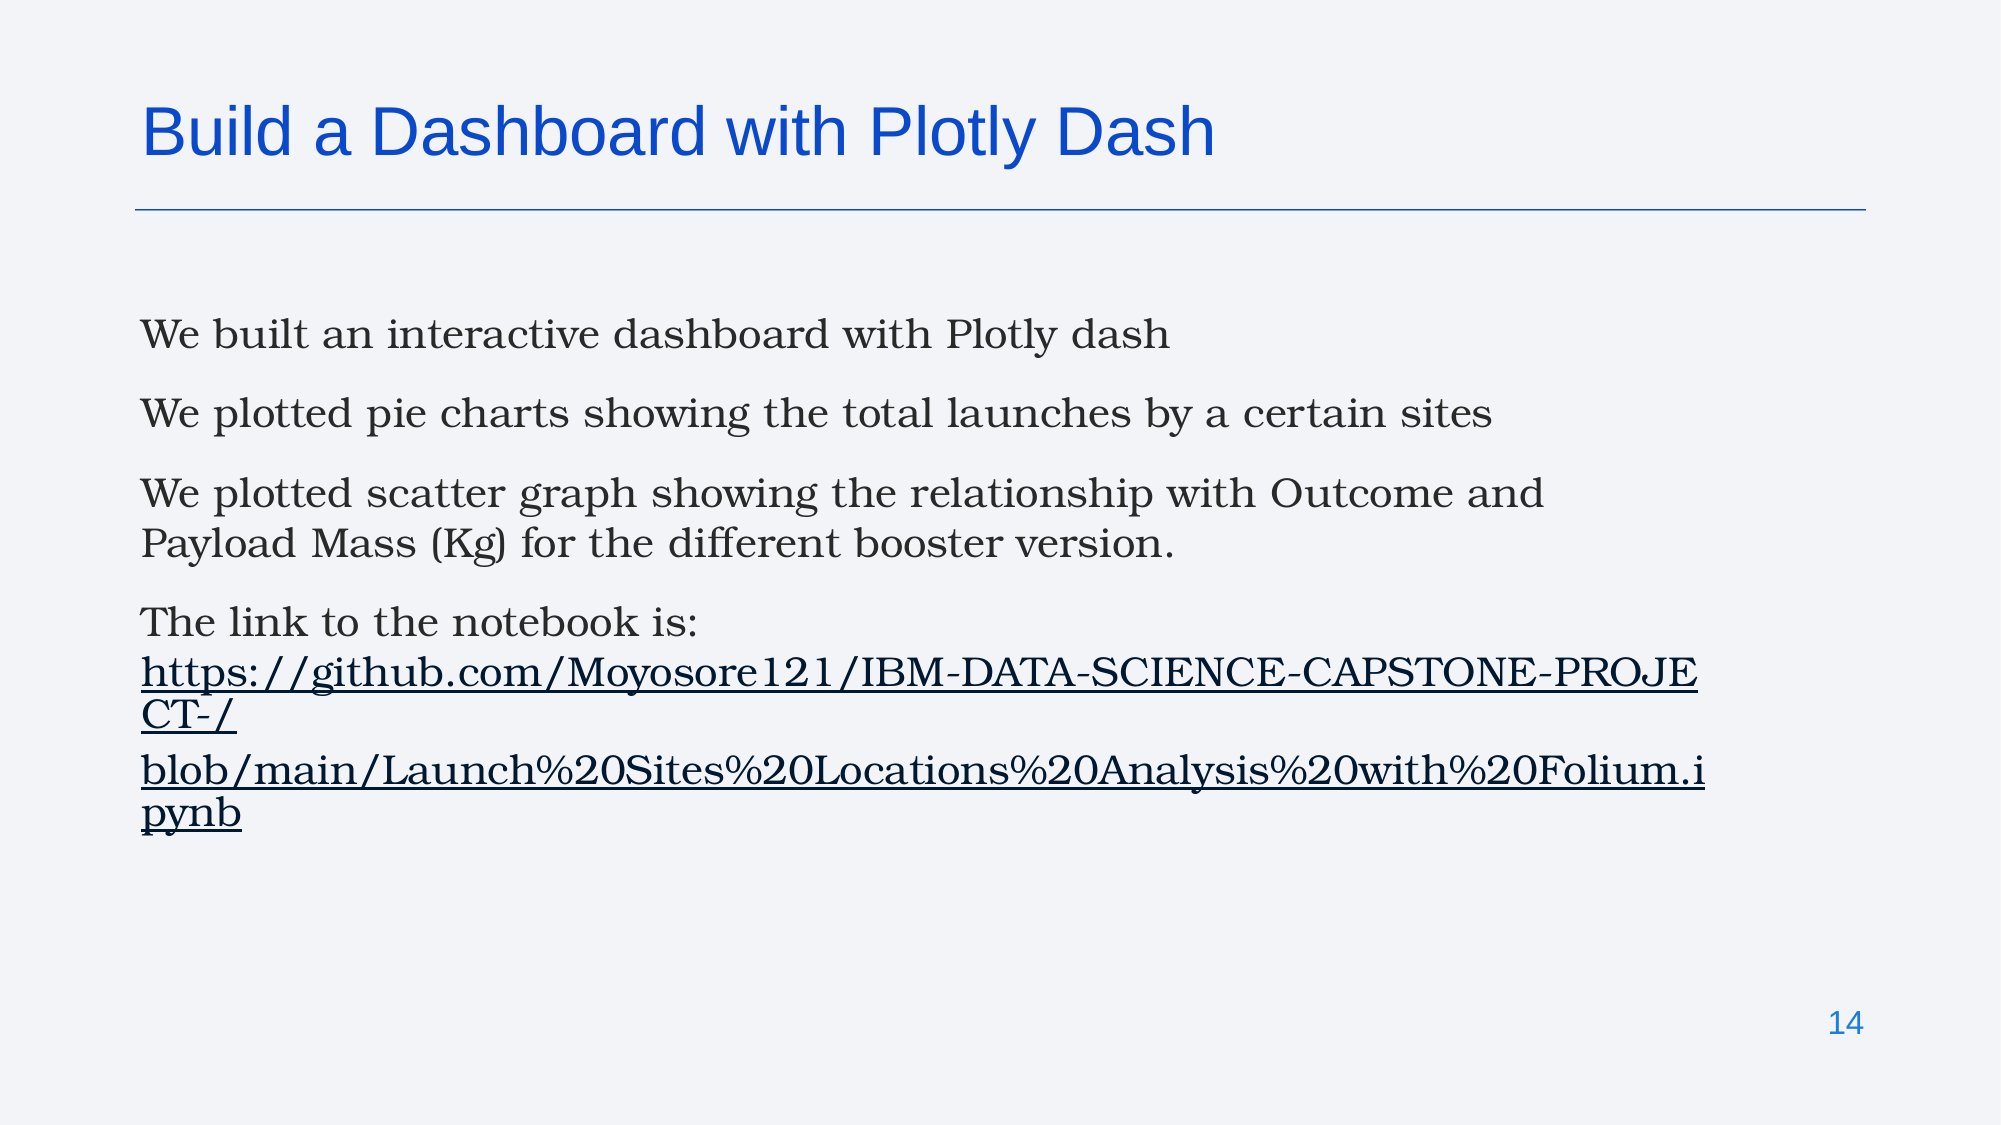

Build a Dashboard with Plotly Dash
We built an interactive dashboard with Plotly dash
We plotted pie charts showing the total launches by a certain sites
We plotted scatter graph showing the relationship with Outcome and Payload Mass (Kg) for the different booster version.
The link to the notebook is: https://github.com/Moyosore121/IBM-DATA-SCIENCE-CAPSTONE-PROJECT-/blob/main/Launch%20Sites%20Locations%20Analysis%20with%20Folium.ipynb

14